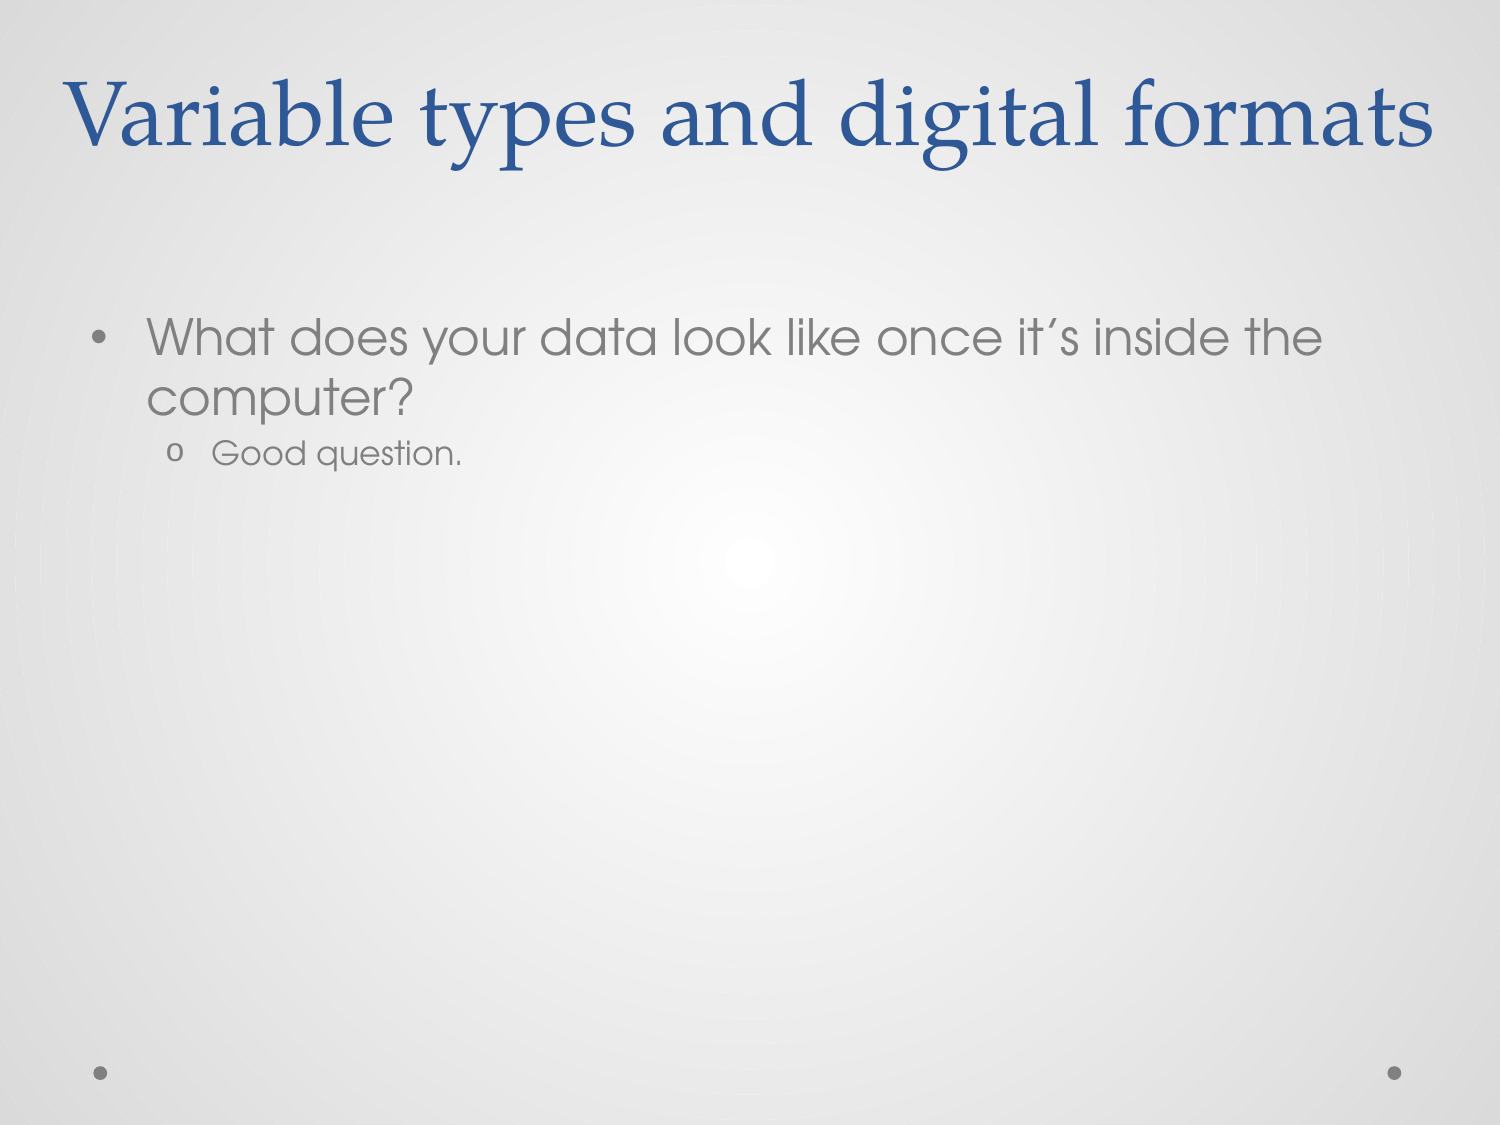

# Variable types and digital formats
What does your data look like once it’s inside the computer?
Good question.